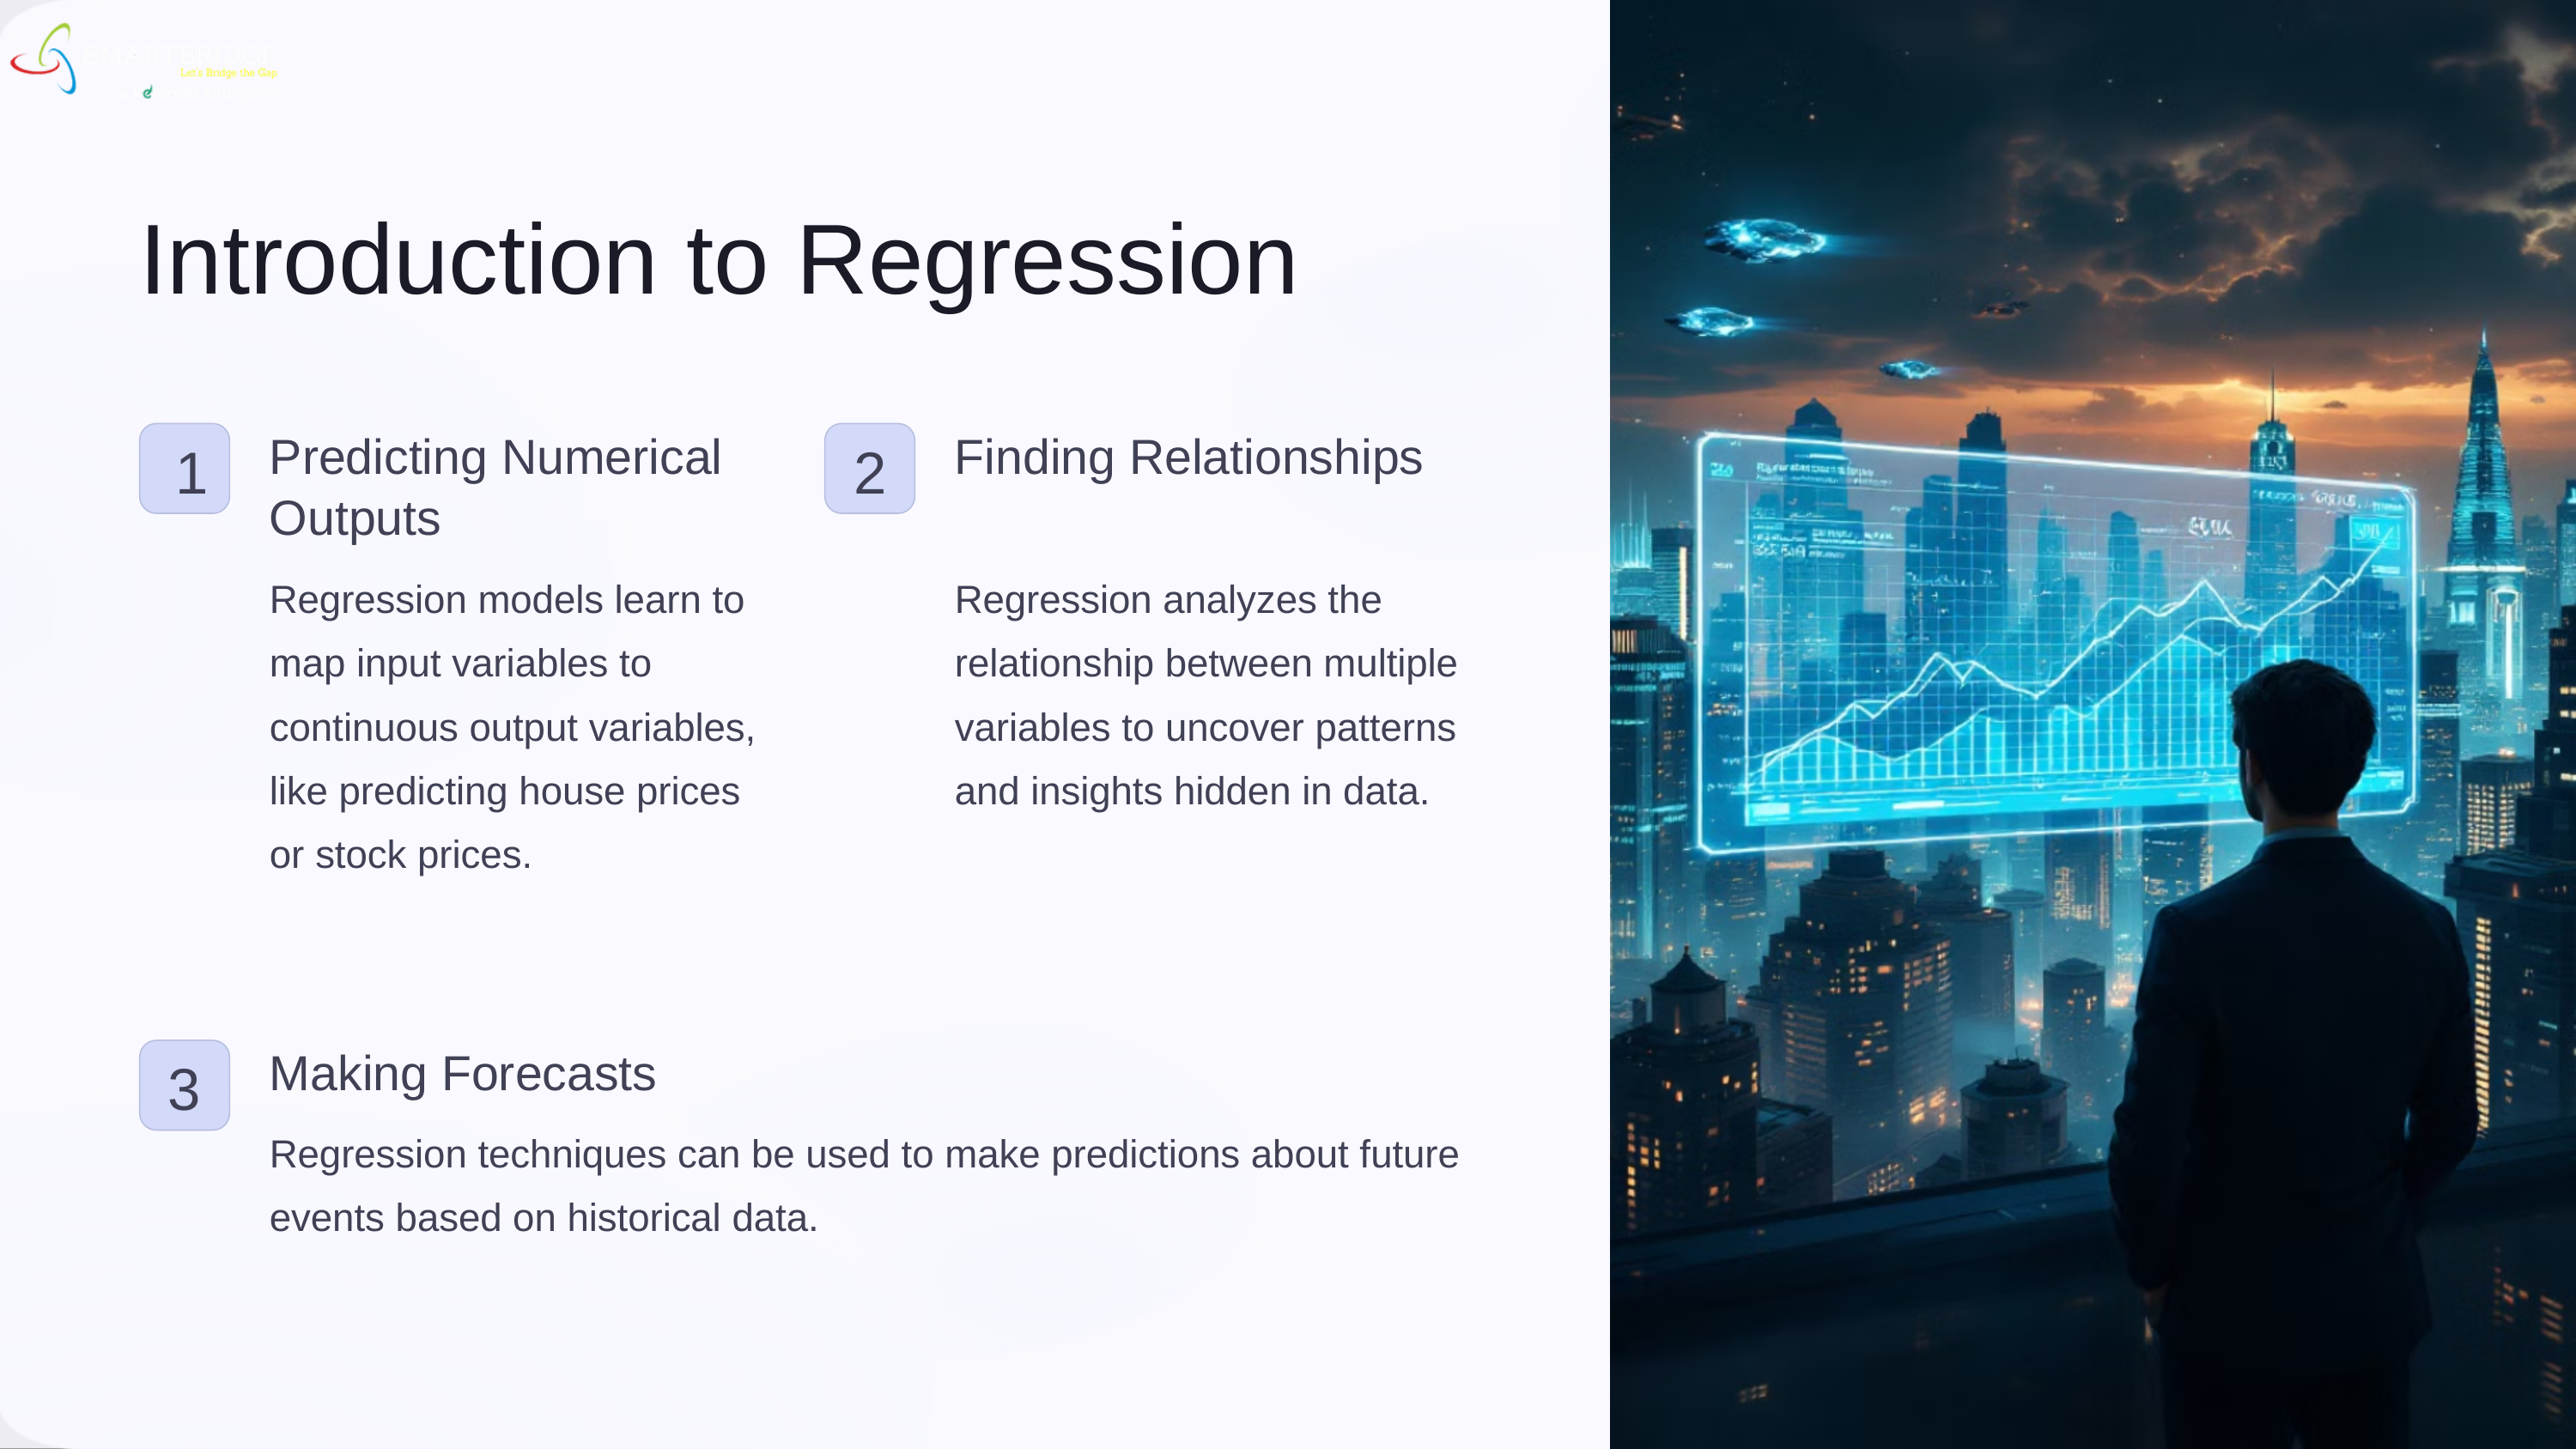

Introduction to Regression
Predicting Numerical Outputs
Finding Relationships

1
2
Regression models learn to map input variables to continuous output variables, like predicting house prices or stock prices.
Regression analyzes the relationship between multiple variables to uncover patterns and insights hidden in data.
Making Forecasts

3
Regression techniques can be used to make predictions about future events based on historical data.